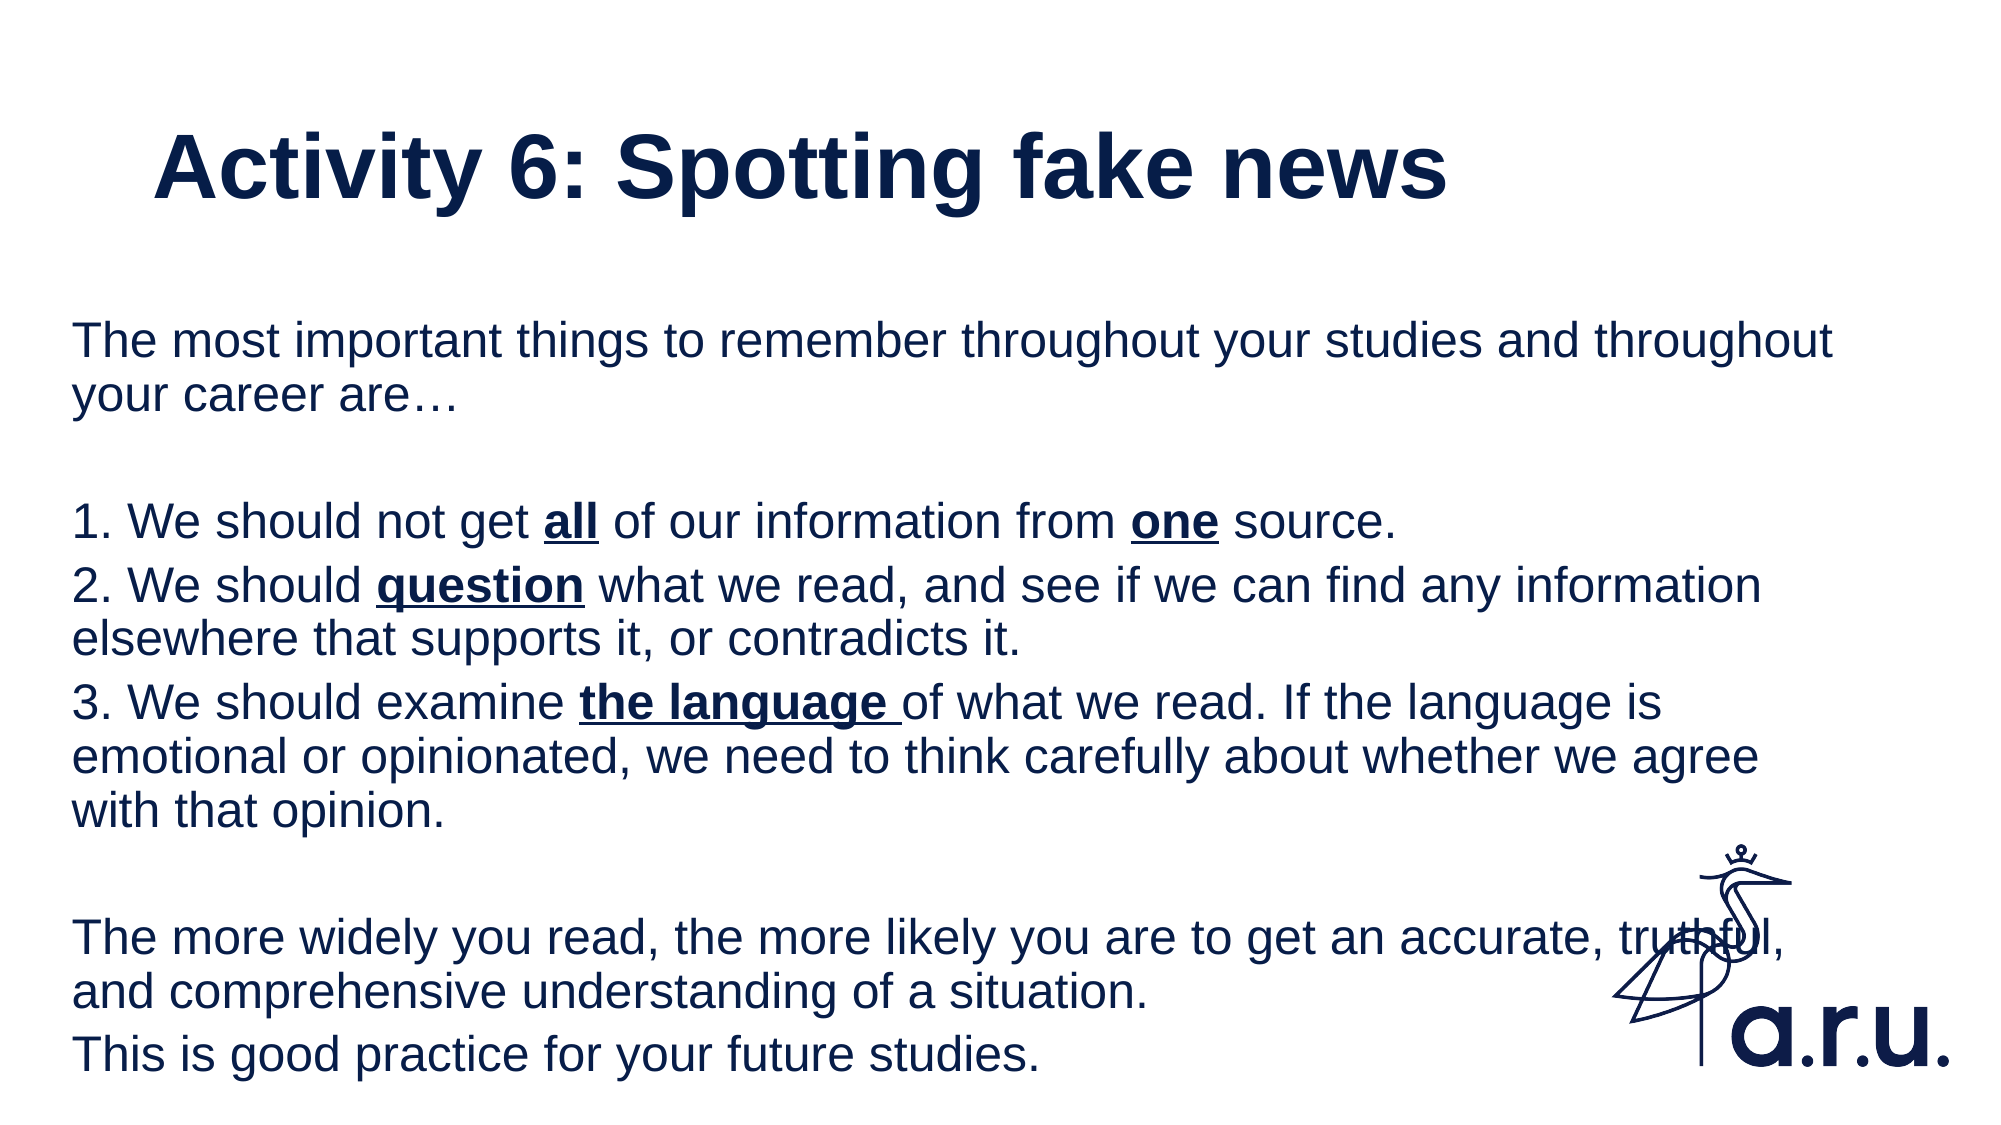

# Activity 6: Spotting fake news

The most important things to remember throughout your studies and throughout your career are…

1. We should not get all of our information from one source.
2. We should question what we read, and see if we can find any information elsewhere that supports it, or contradicts it.
3. We should examine the language of what we read. If the language is emotional or opinionated, we need to think carefully about whether we agree with that opinion.

The more widely you read, the more likely you are to get an accurate, truthful, and comprehensive understanding of a situation.
This is good practice for your future studies.